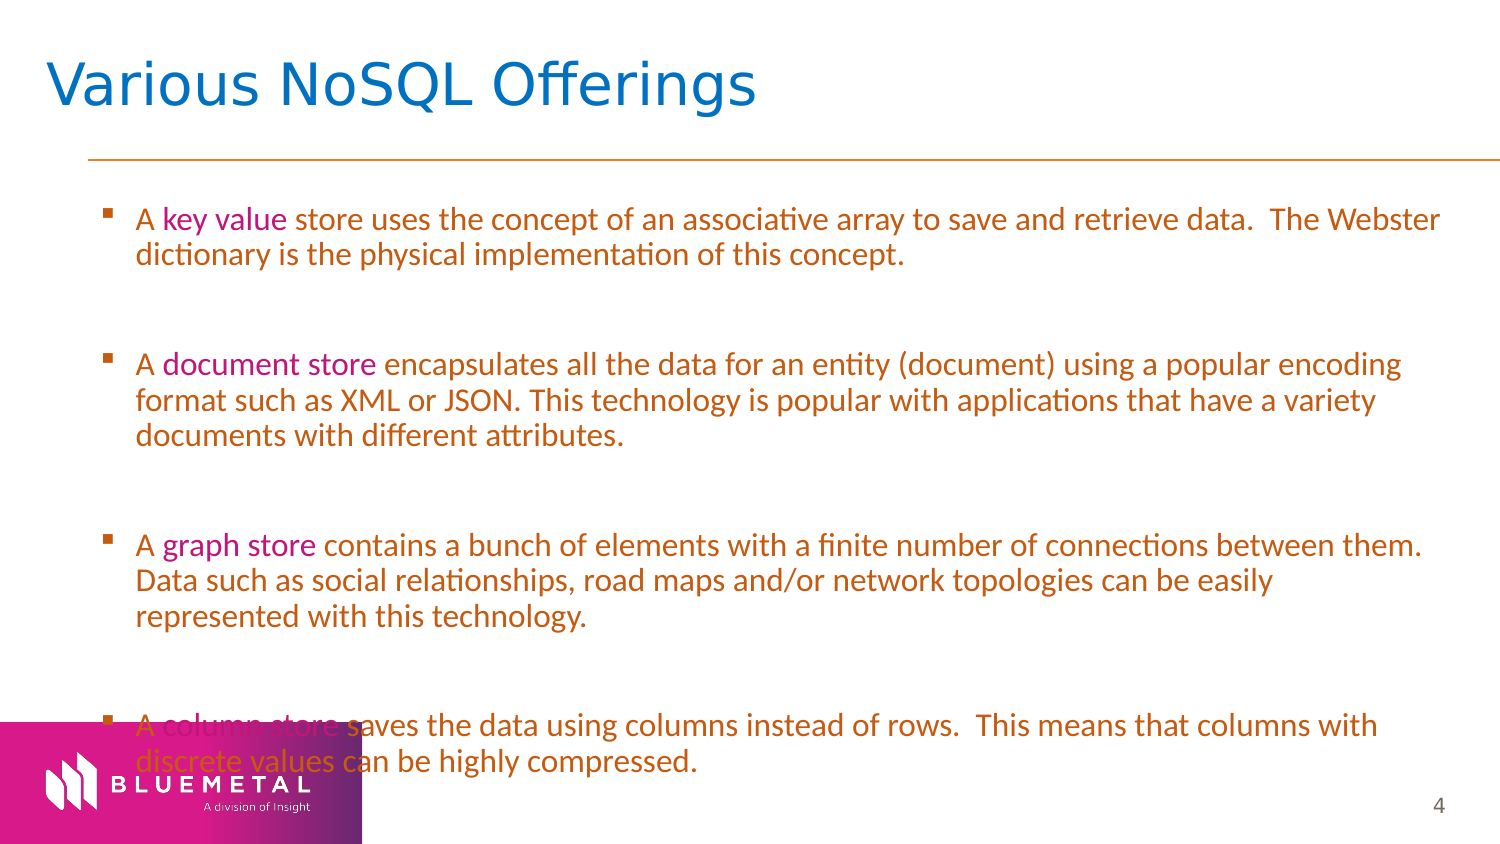

# Various NoSQL Offerings

A key value store uses the concept of an associative array to save and retrieve data.  The Webster dictionary is the physical implementation of this concept.

A document store encapsulates all the data for an entity (document) using a popular encoding format such as XML or JSON. This technology is popular with applications that have a variety documents with different attributes.

A graph store contains a bunch of elements with a finite number of connections between them.  Data such as social relationships, road maps and/or network topologies can be easily represented with this technology.

A column store saves the data using columns instead of rows.  This means that columns with discrete values can be highly compressed.